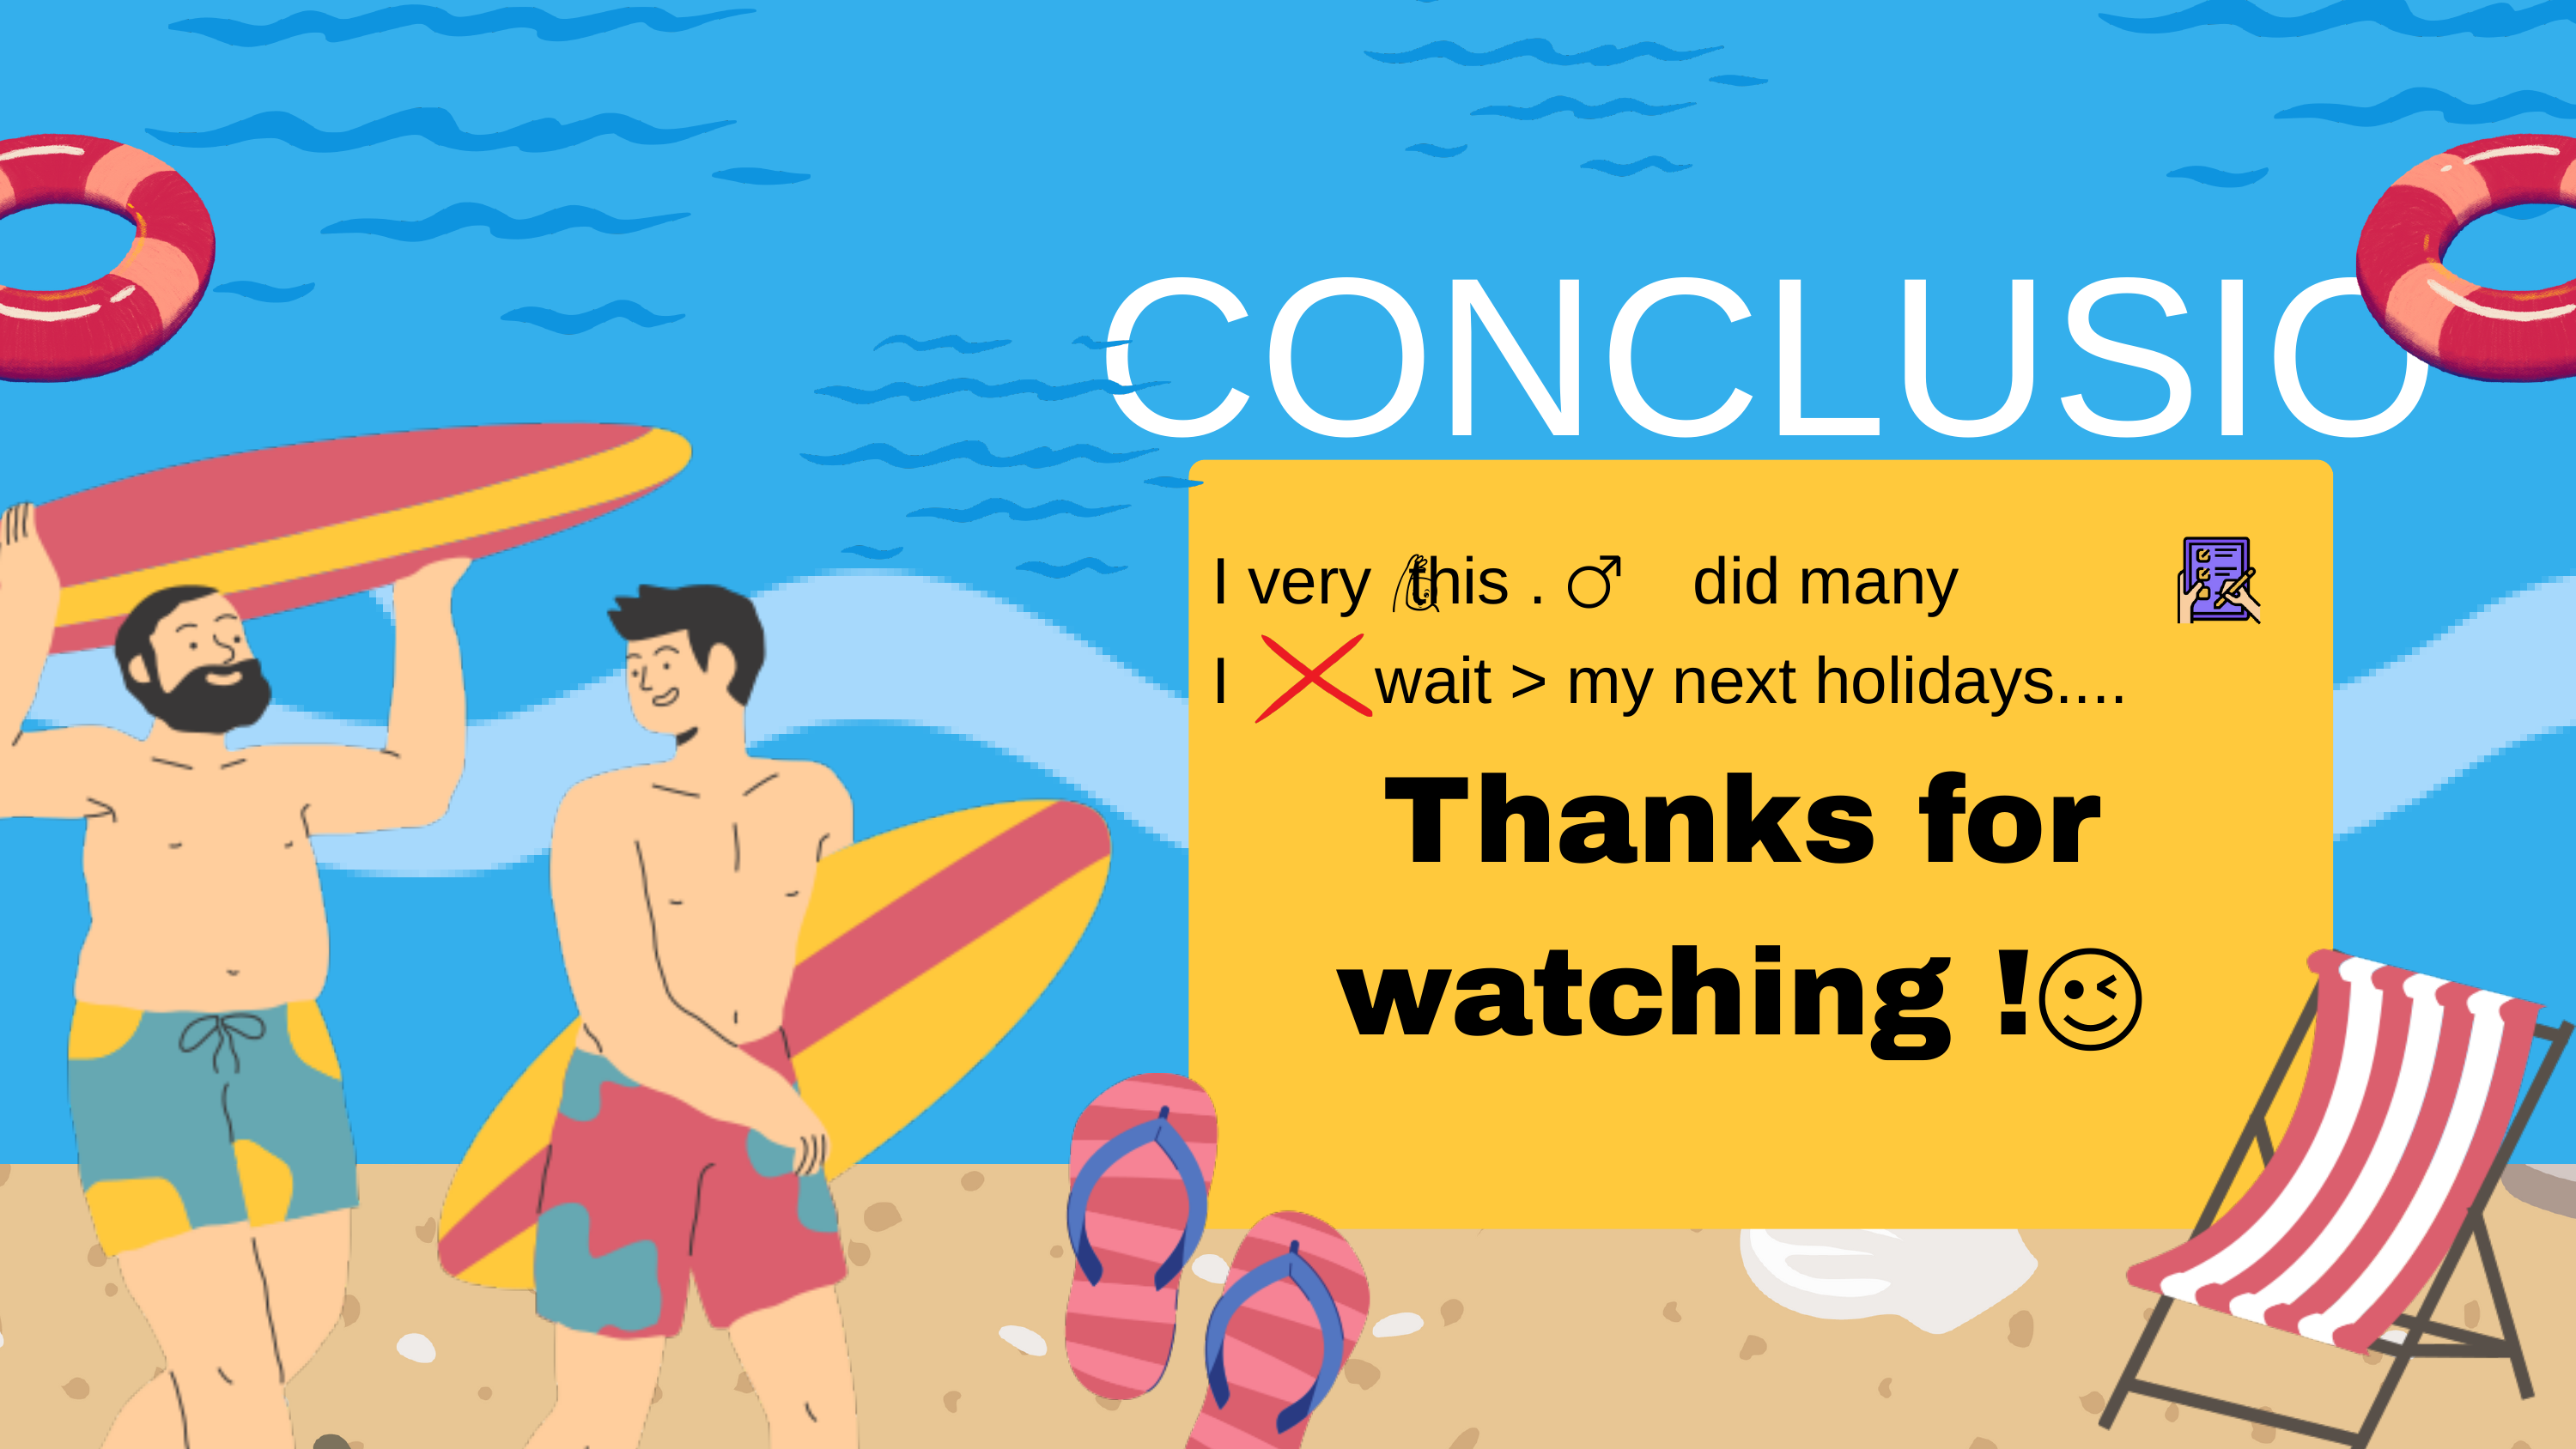

CONCLUSION

I very 🩷 this 🧳. 🙋‍♂️ did many

I        wait > my next holidays....

Thanks for watching !😉